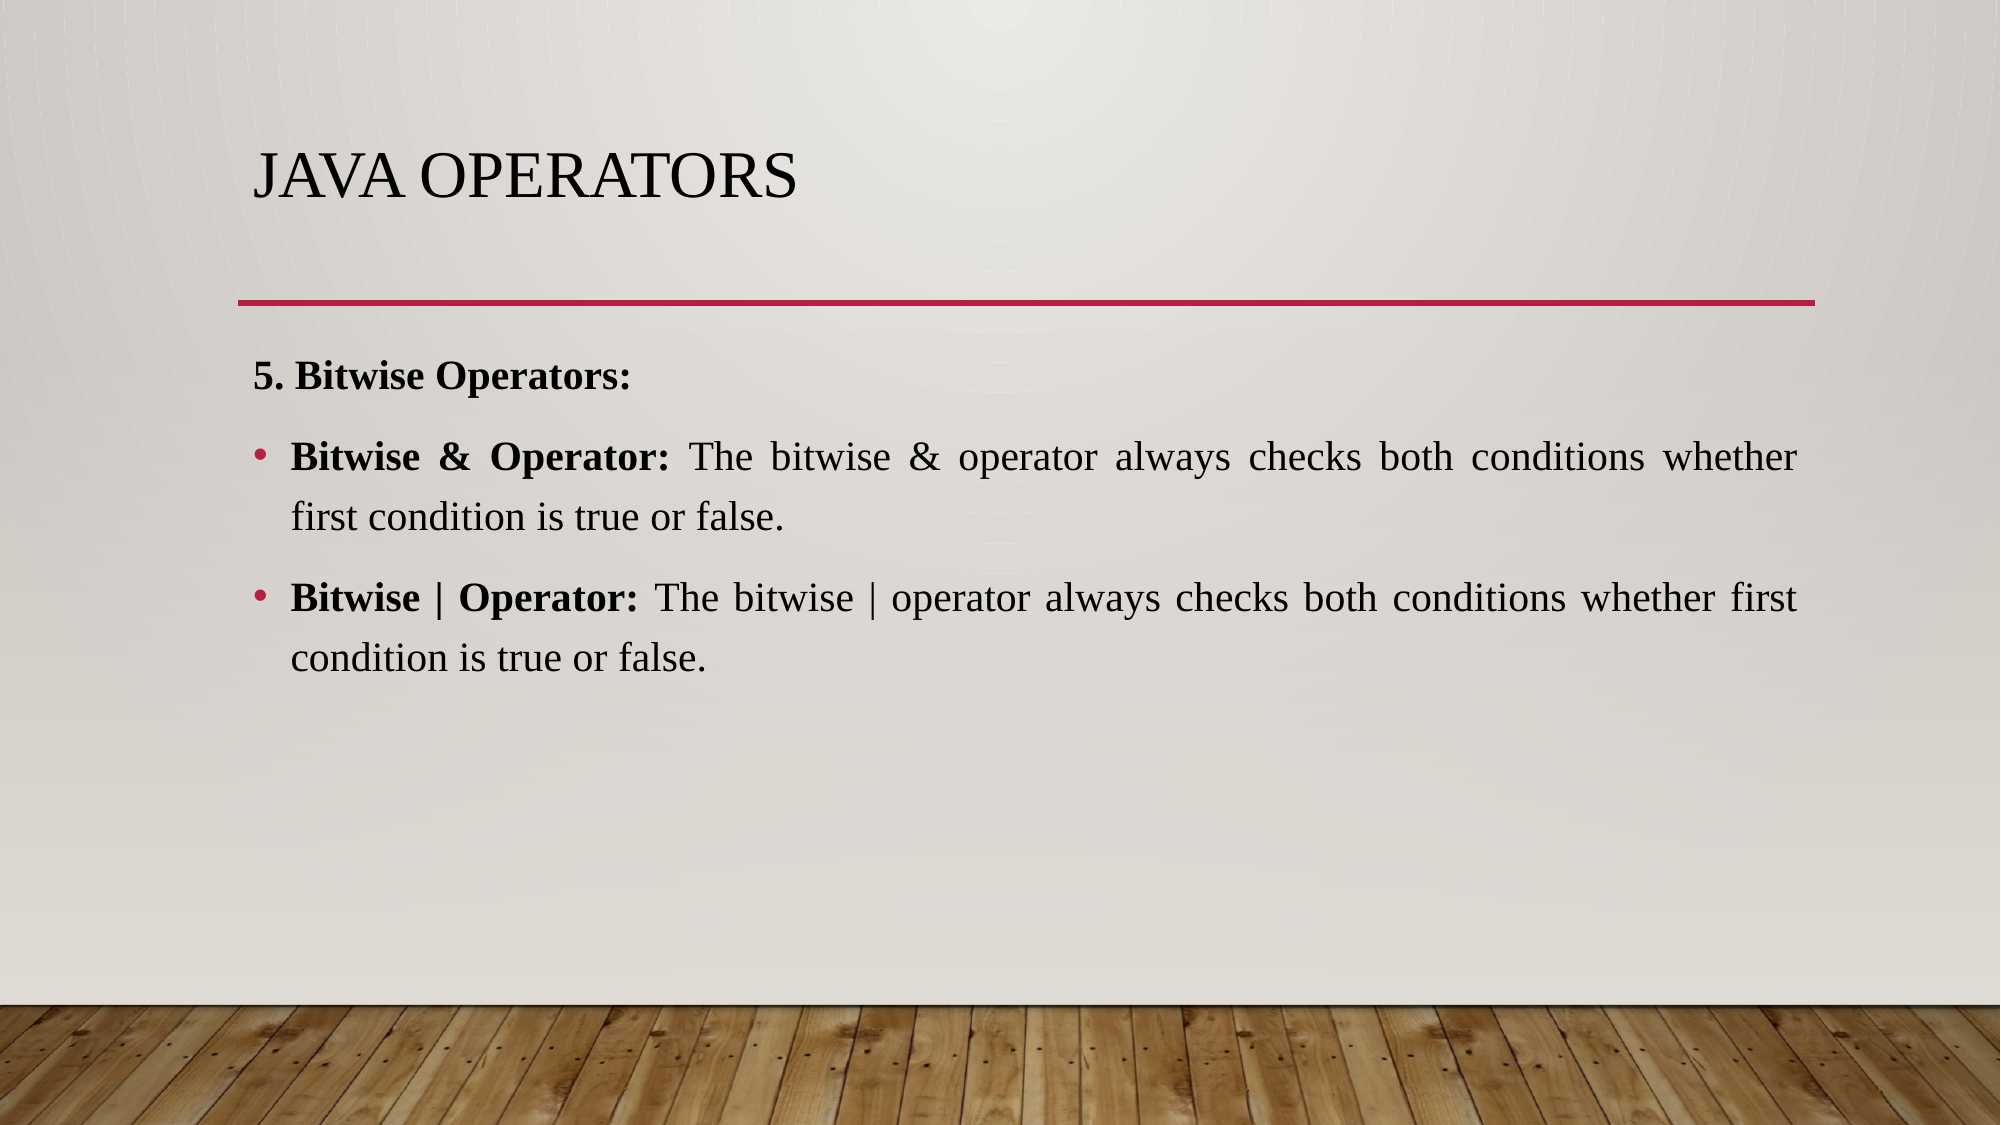

# Java operators
5. Bitwise Operators:
Bitwise & Operator: The bitwise & operator always checks both conditions whether first condition is true or false.
Bitwise | Operator: The bitwise | operator always checks both conditions whether first condition is true or false.